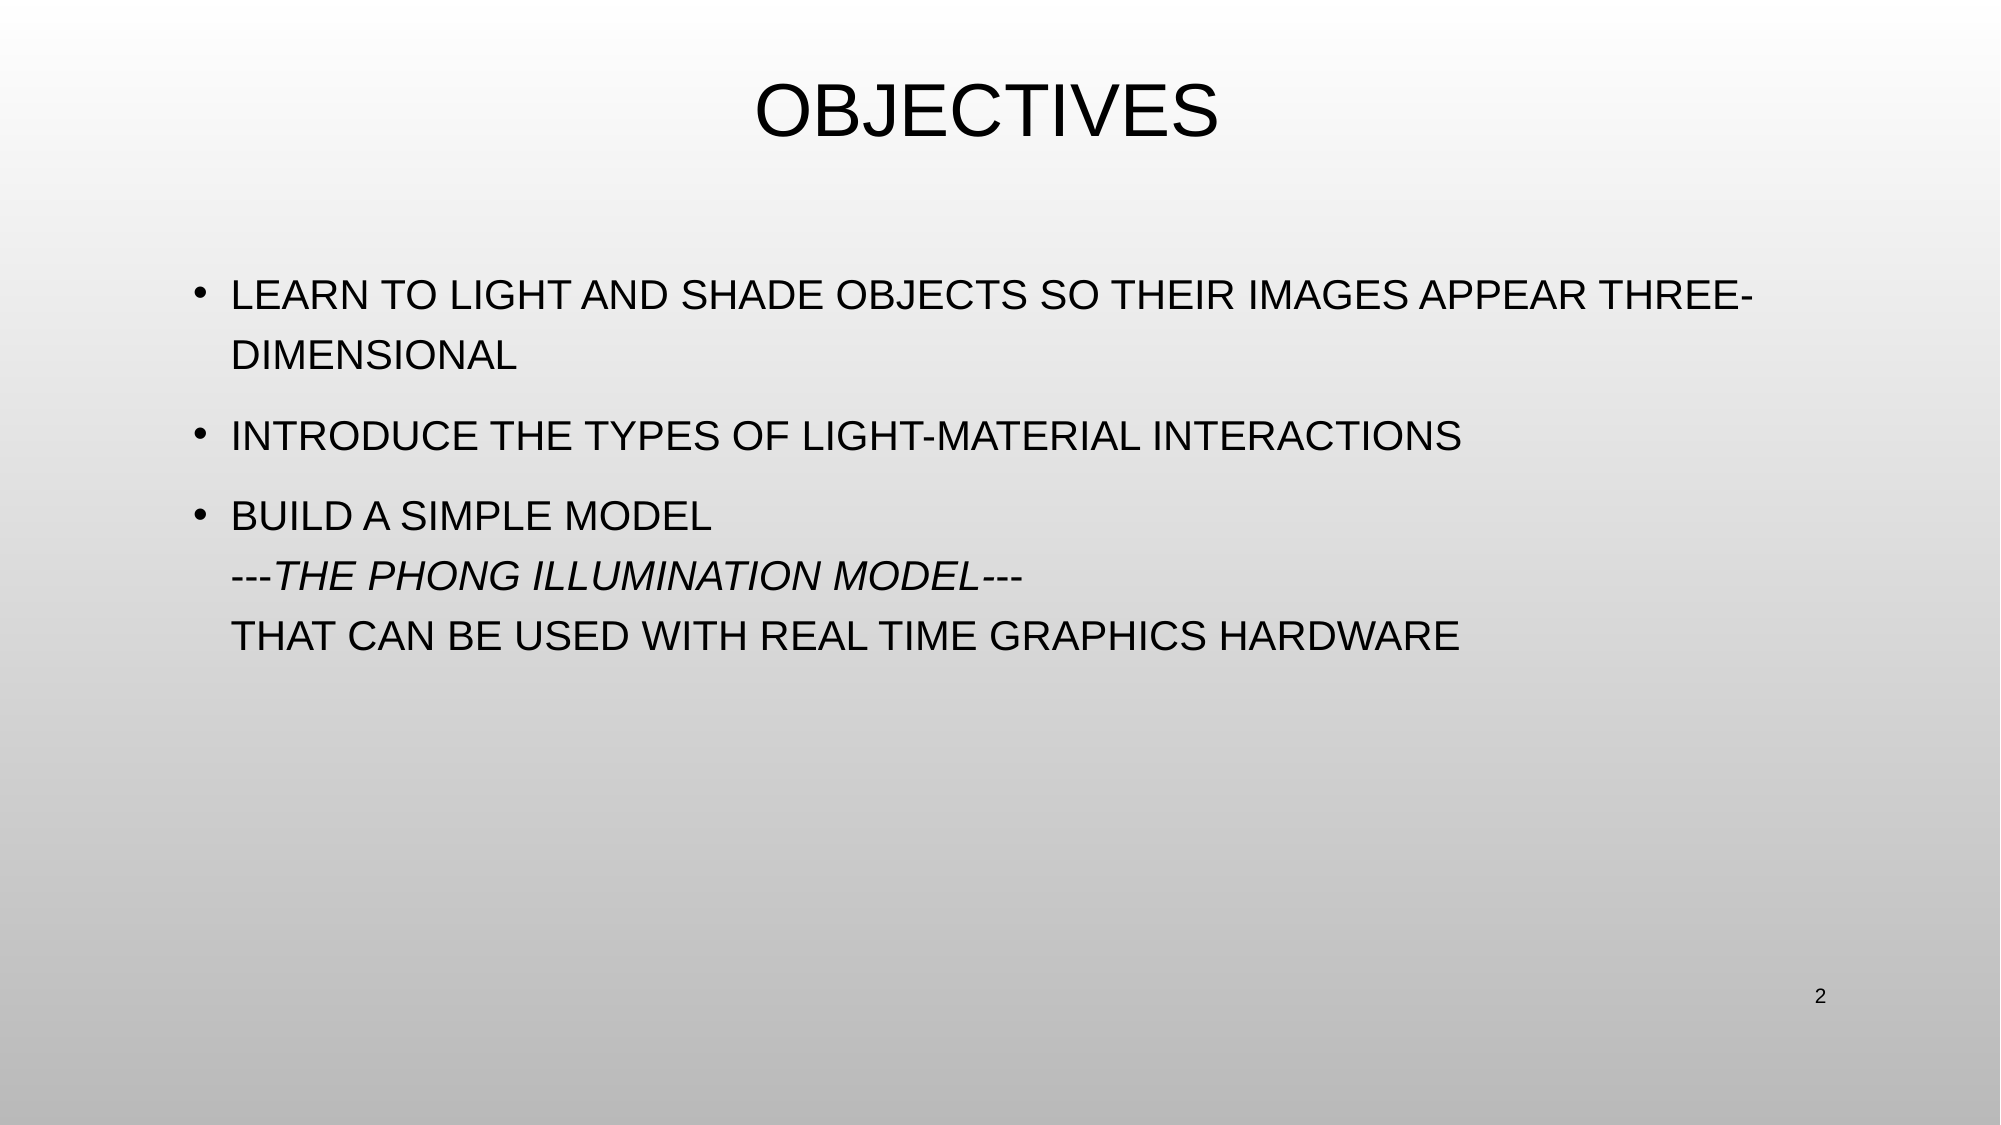

# Objectives
Learn to Light and shade objects so their images appear three-dimensional
Introduce the types of light-material interactions
Build a simple model
---the Phong illumination model---
that can be used with real time graphics hardware
2